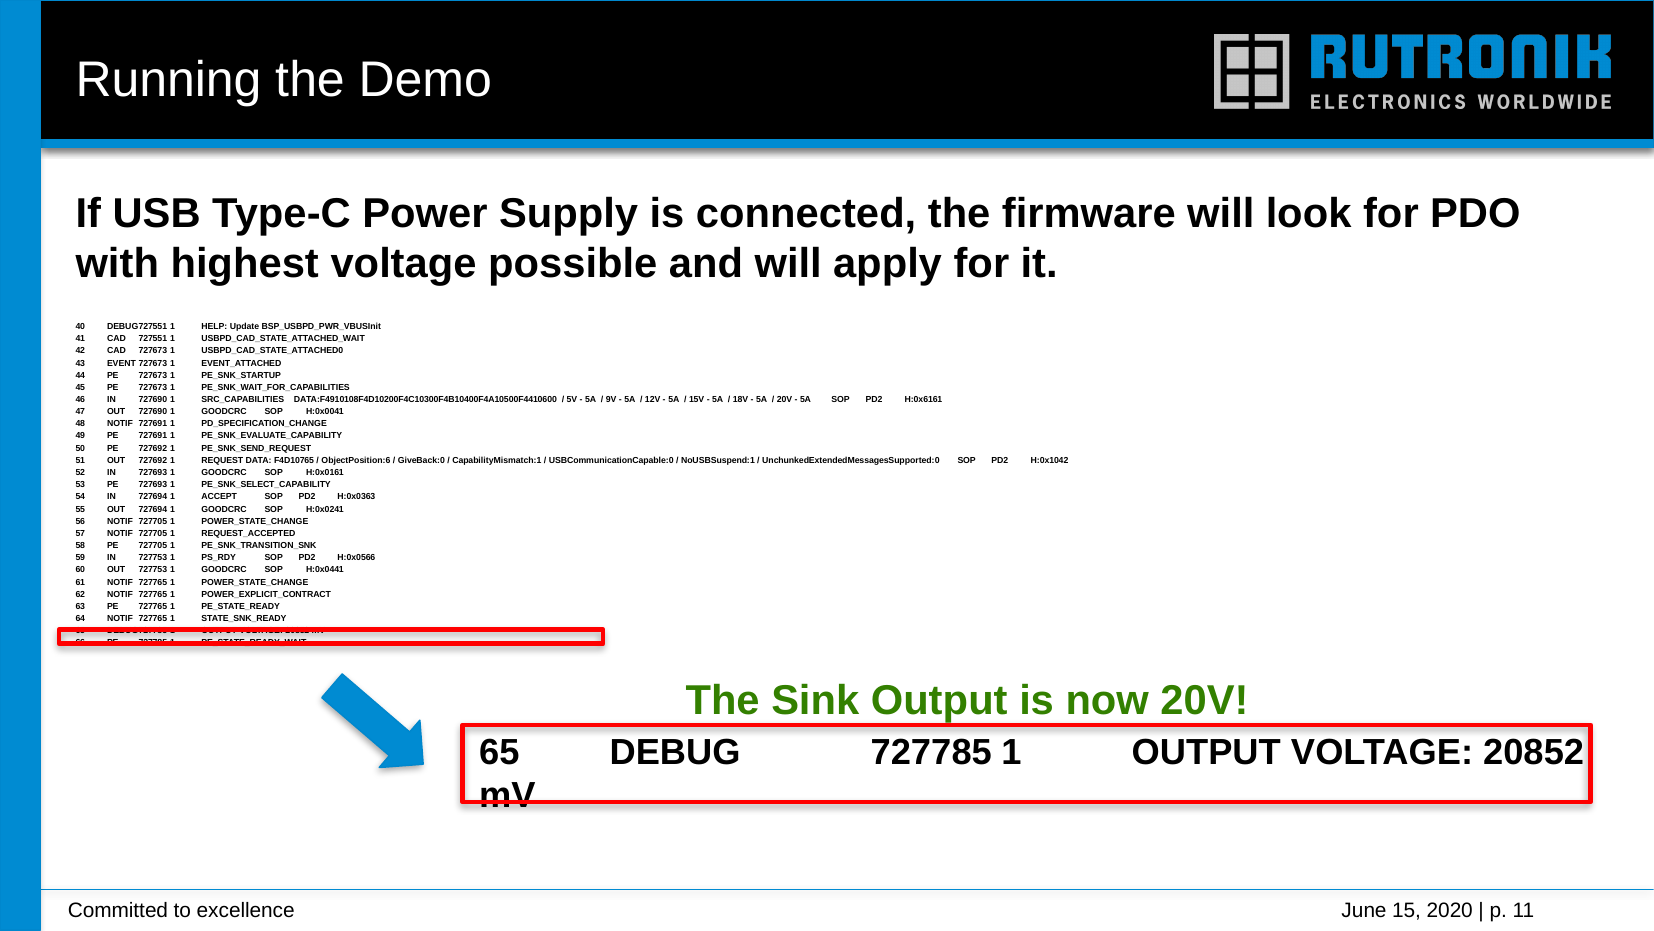

# Running the Demo
If USB Type-C Power Supply is connected, the firmware will look for PDO with highest voltage possible and will apply for it.
40	DEBUG	727551	1	HELP: Update BSP_USBPD_PWR_VBUSInit
41	CAD	727551	1	USBPD_CAD_STATE_ATTACHED_WAIT
42	CAD	727673	1	USBPD_CAD_STATE_ATTACHED0
43	EVENT	727673	1	EVENT_ATTACHED
44	PE	727673	1	PE_SNK_STARTUP
45	PE	727673	1	PE_SNK_WAIT_FOR_CAPABILITIES
46	IN	727690	1	SRC_CAPABILITIES    DATA:F4910108F4D10200F4C10300F4B10400F4A10500F4410600  / 5V - 5A  / 9V - 5A  / 12V - 5A  / 15V - 5A  / 18V - 5A  / 20V - 5A	SOP	 PD2	    H:0x6161
47	OUT	727690	1	GOODCRC	SOP		    H:0x0041
48	NOTIF	727691	1	PD_SPECIFICATION_CHANGE
49	PE	727691	1	PE_SNK_EVALUATE_CAPABILITY
50	PE	727692	1	PE_SNK_SEND_REQUEST
51	OUT	727692	1	REQUEST DATA: F4D10765 / ObjectPosition:6 / GiveBack:0 / CapabilityMismatch:1 / USBCommunicationCapable:0 / NoUSBSuspend:1 / UnchunkedExtendedMessagesSupported:0	SOP	 PD2	    H:0x1042
52	IN	727693	1	GOODCRC	SOP		    H:0x0161
53	PE	727693	1	PE_SNK_SELECT_CAPABILITY
54	IN	727694	1	ACCEPT	SOP	 PD2	    H:0x0363
55	OUT	727694	1	GOODCRC	SOP		    H:0x0241
56	NOTIF	727705	1	POWER_STATE_CHANGE
57	NOTIF	727705	1	REQUEST_ACCEPTED
58	PE	727705	1	PE_SNK_TRANSITION_SNK
59	IN	727753	1	PS_RDY	SOP	 PD2	    H:0x0566
60	OUT	727753	1	GOODCRC	SOP		    H:0x0441
61	NOTIF	727765	1	POWER_STATE_CHANGE
62	NOTIF	727765	1	POWER_EXPLICIT_CONTRACT
63	PE	727765	1	PE_STATE_READY
64	NOTIF	727765	1	STATE_SNK_READY
65	DEBUG	727785	1	OUTPUT VOLTAGE: 20852 mV
66	PE	727785	1	PE_STATE_READY_WAIT

The Sink Output is now 20V!

65	DEBUG	727785	1	OUTPUT VOLTAGE: 20852 mV